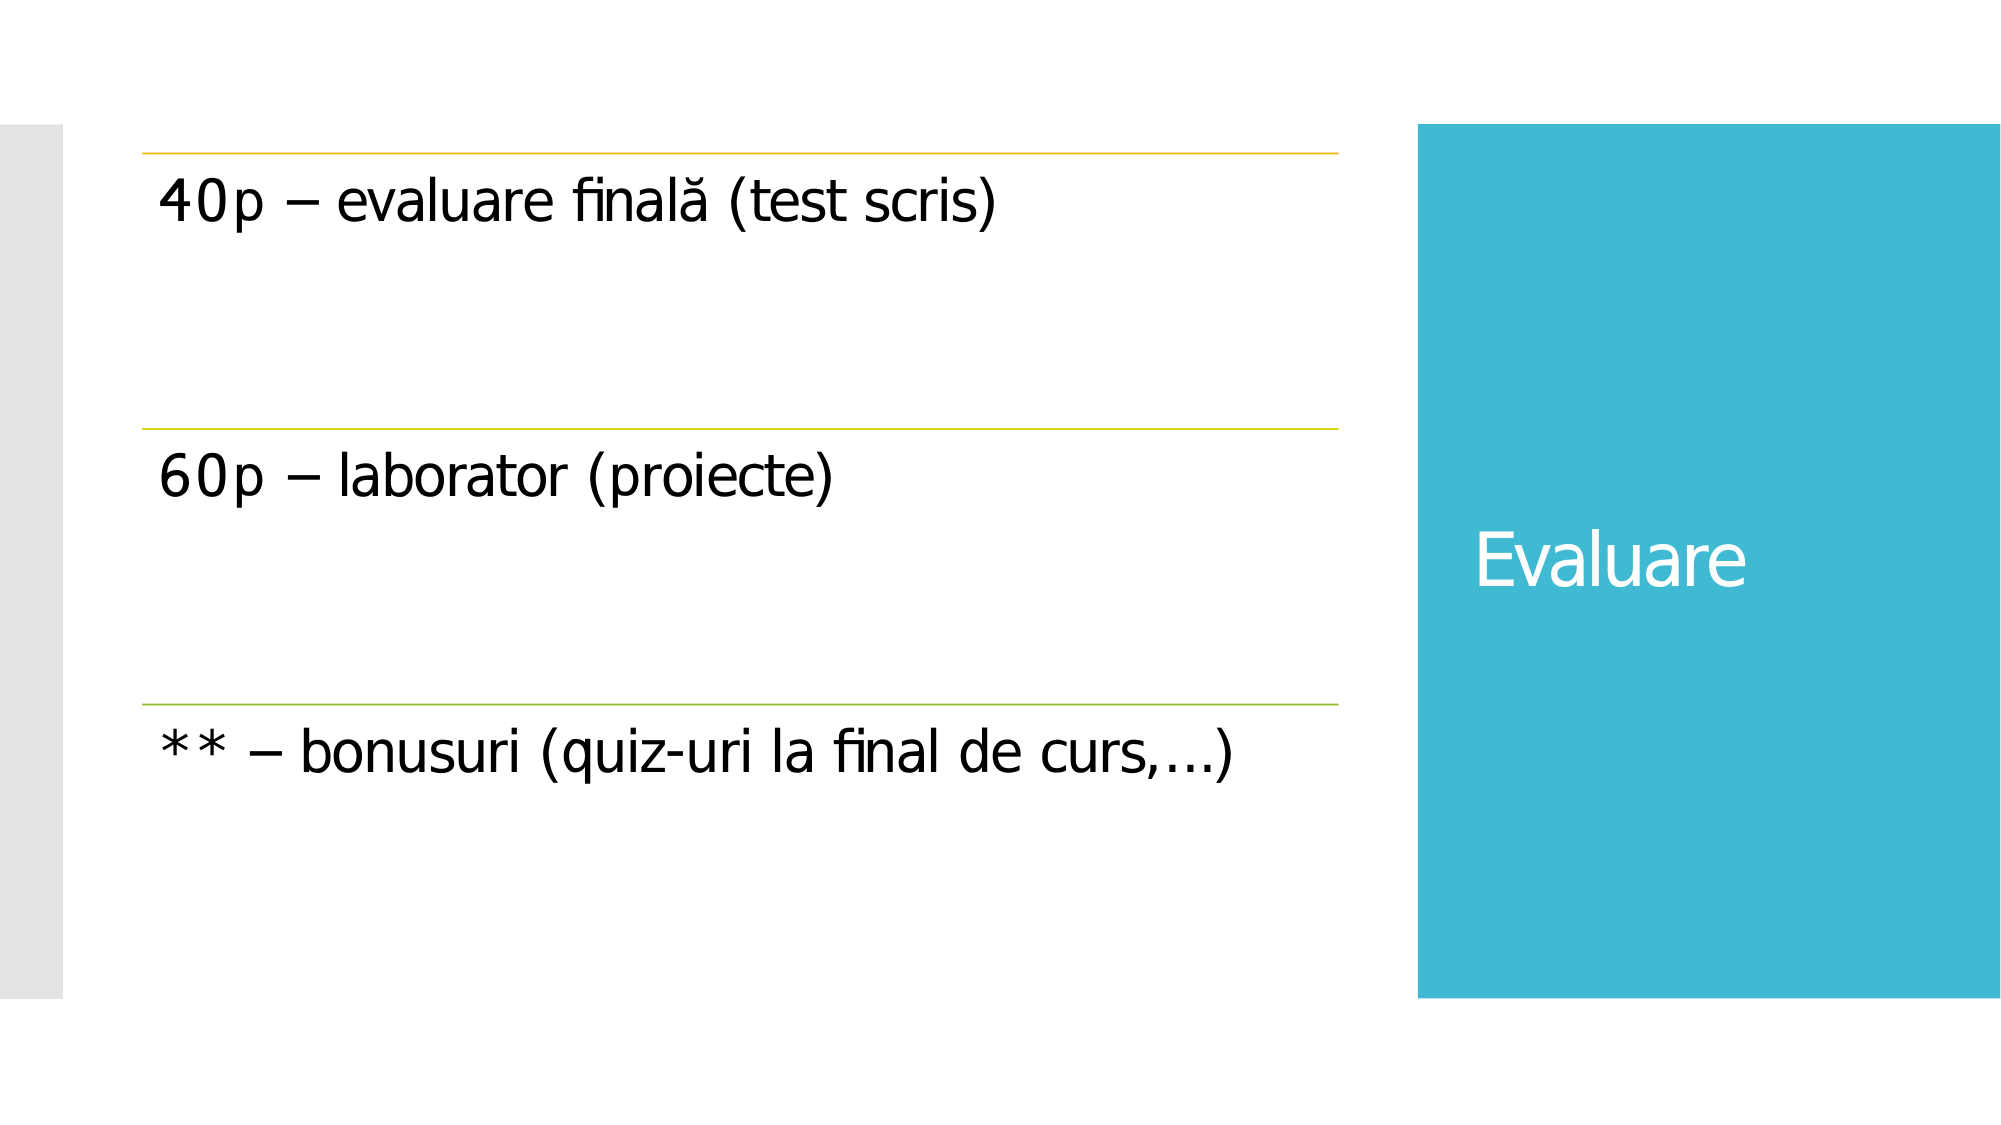

40p – evaluare finală (test scris)
60p – laborator (proiecte)
** – bonusuri (quiz-uri la final de curs,...)
# Evaluare